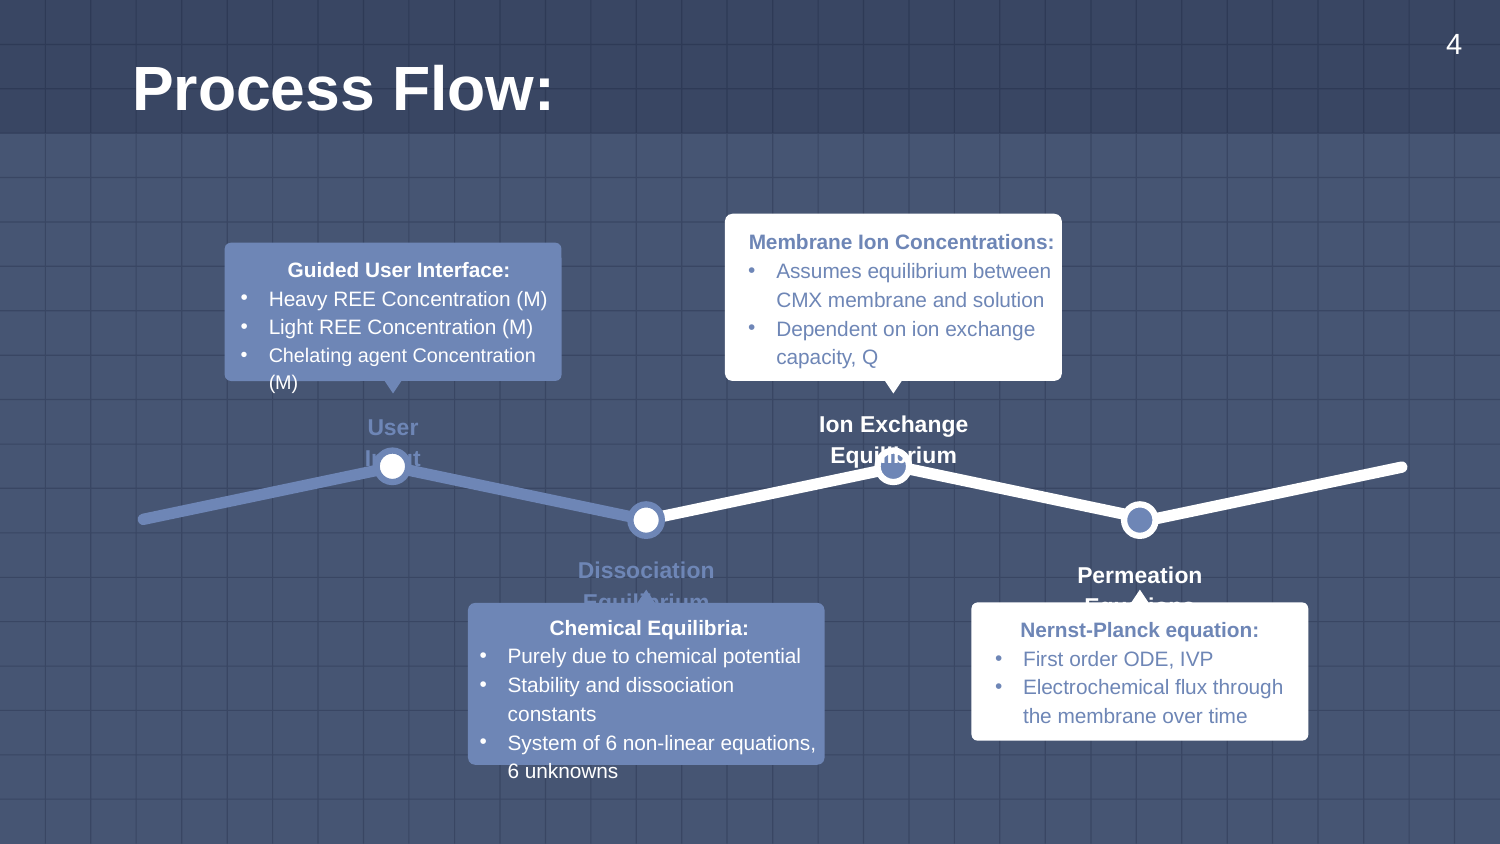

4
# Process Flow:
Membrane Ion Concentrations:
Assumes equilibrium between CMX membrane and solution
Dependent on ion exchange capacity, Q

Ion Exchange Equilibrium

Guided User Interface:
Heavy REE Concentration (M)
Light REE Concentration (M)
Chelating agent Concentration (M)

User Input

Dissociation Equilibrium

Chemical Equilibria:
Purely due to chemical potential
Stability and dissociation constants
System of 6 non-linear equations, 6 unknowns

Permeation Equations

Nernst-Planck equation:
First order ODE, IVP
Electrochemical flux through the membrane over time